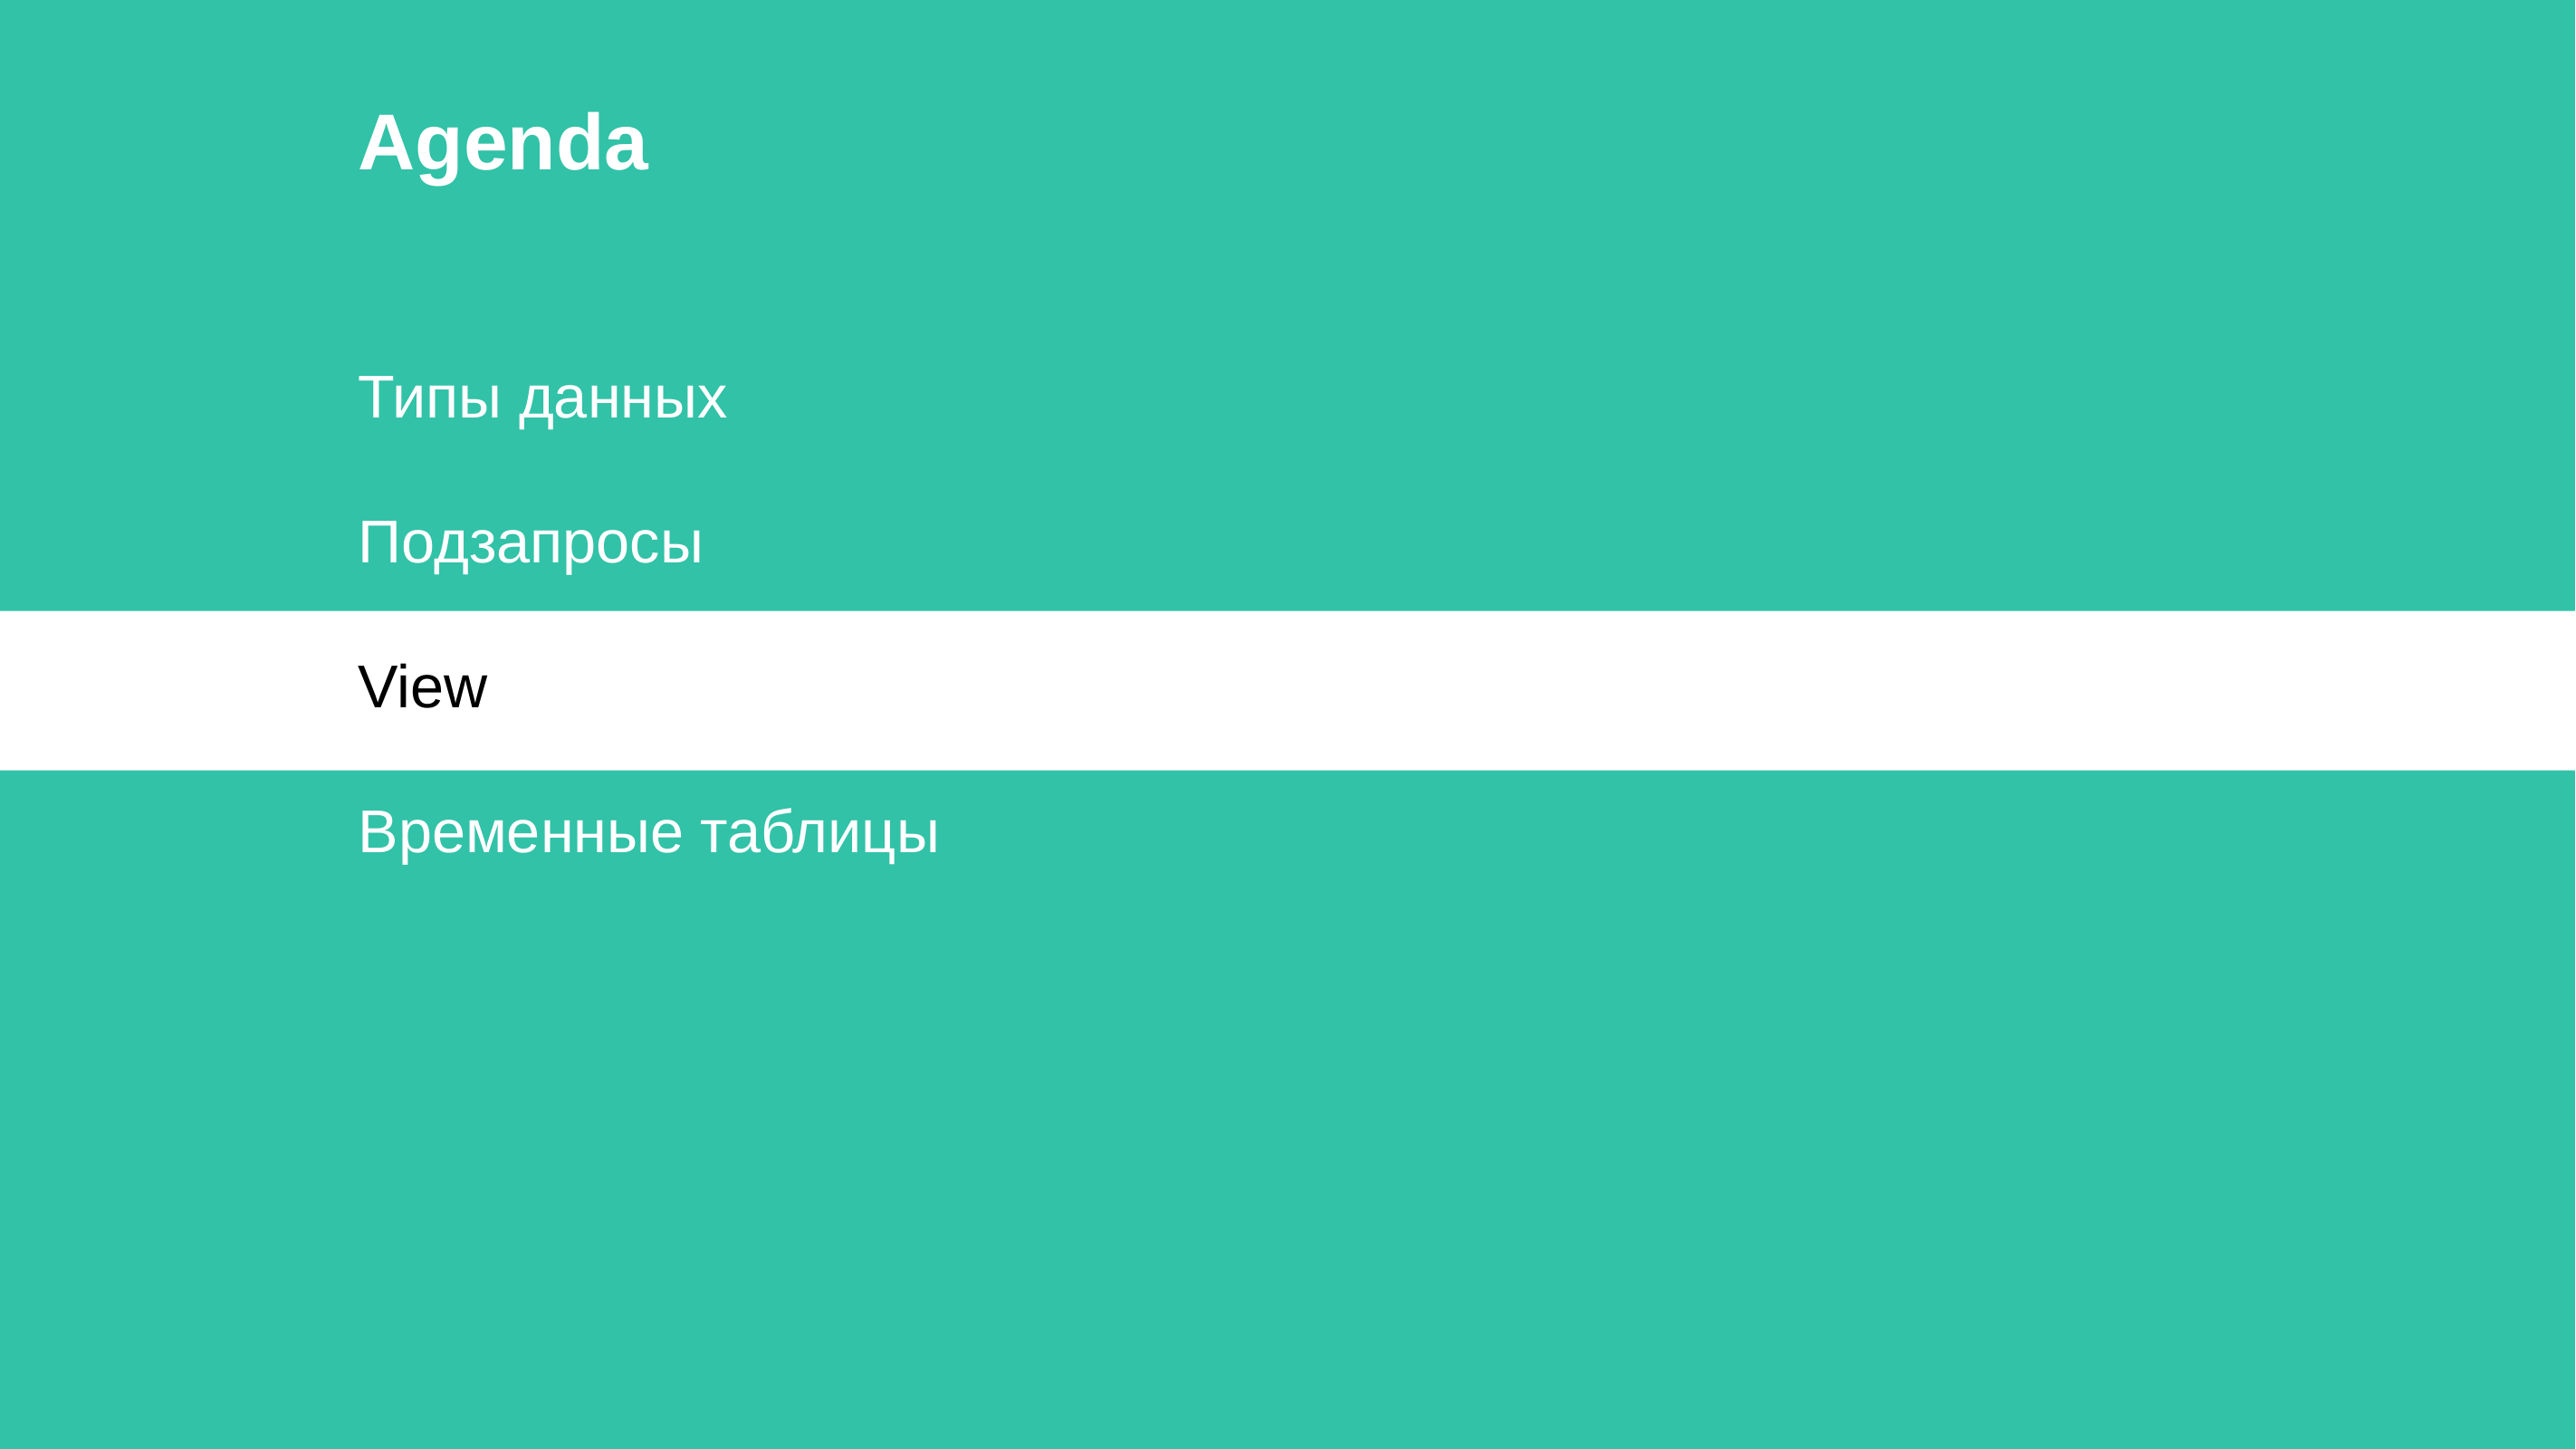

# Agenda
Типы данных

Подзапросы

View

Временные таблицы